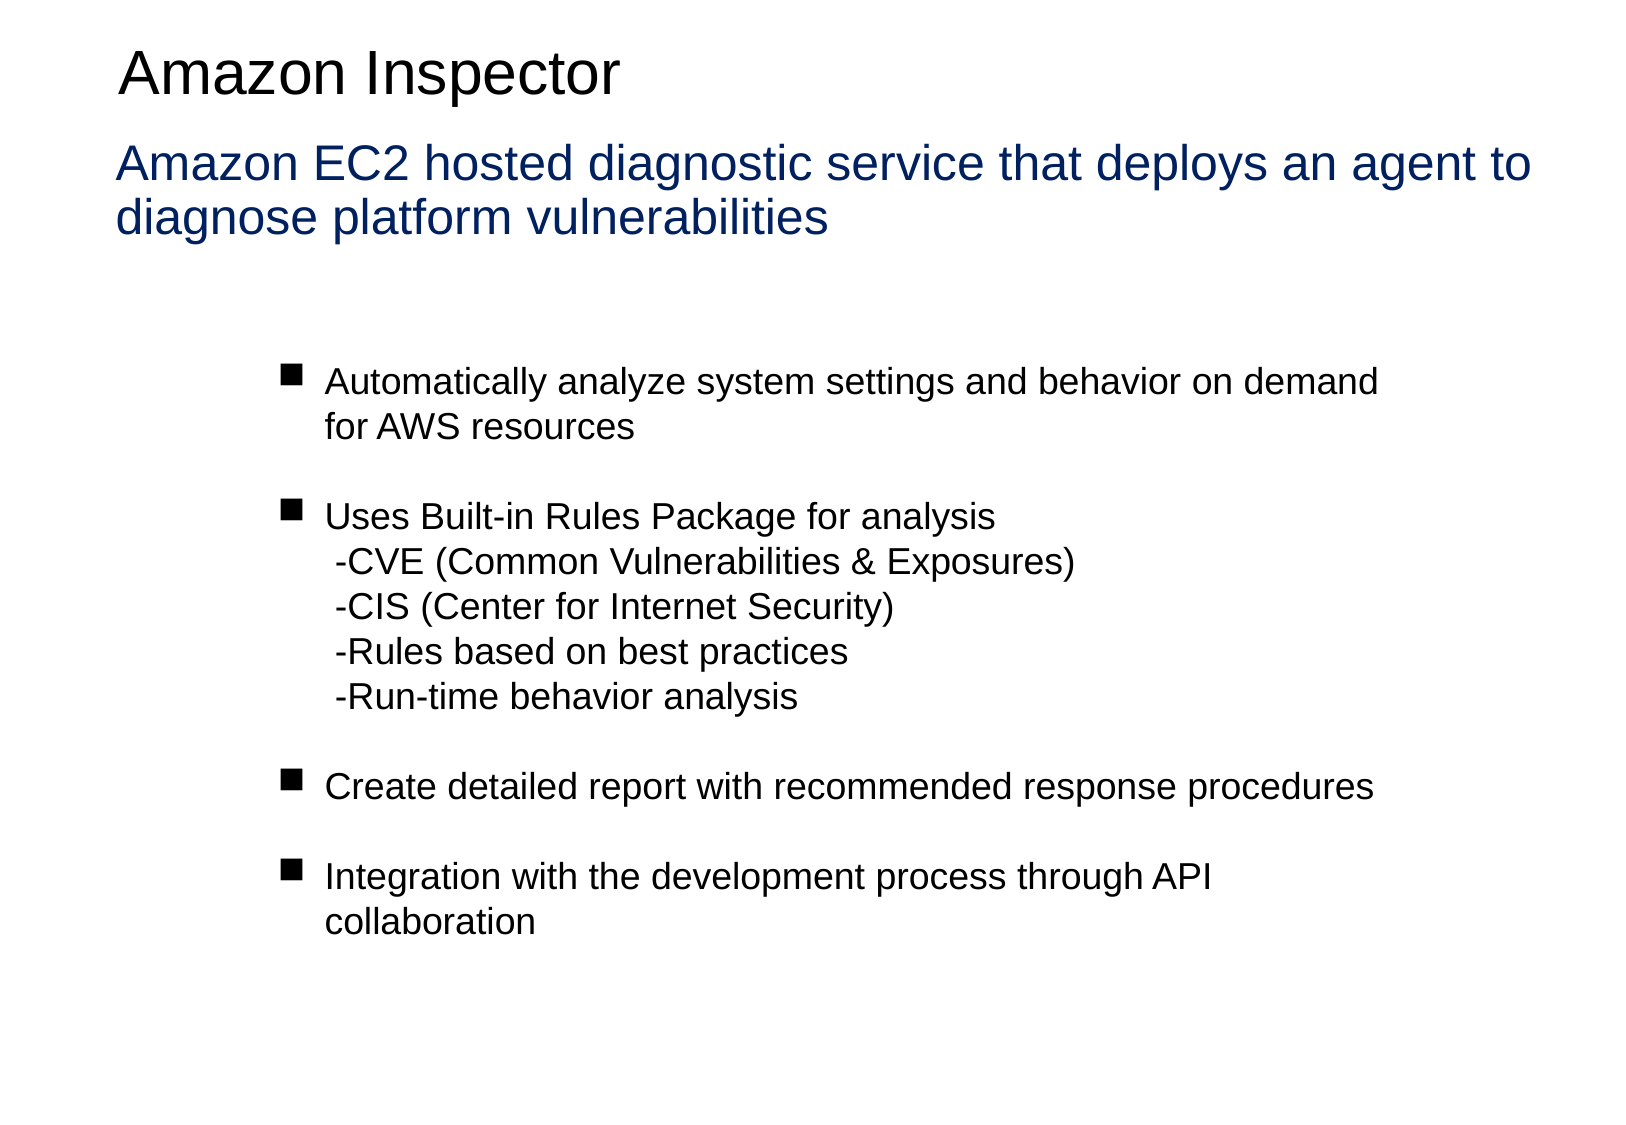

Amazon Inspector
Amazon EC2 hosted diagnostic service that deploys an agent to diagnose platform vulnerabilities
Automatically analyze system settings and behavior on demand for AWS resources

Uses Built-in Rules Package for analysis
 -CVE (Common Vulnerabilities & Exposures)
 -CIS (Center for Internet Security)
 -Rules based on best practices
 -Run-time behavior analysis

Create detailed report with recommended response procedures

Integration with the development process through API collaboration